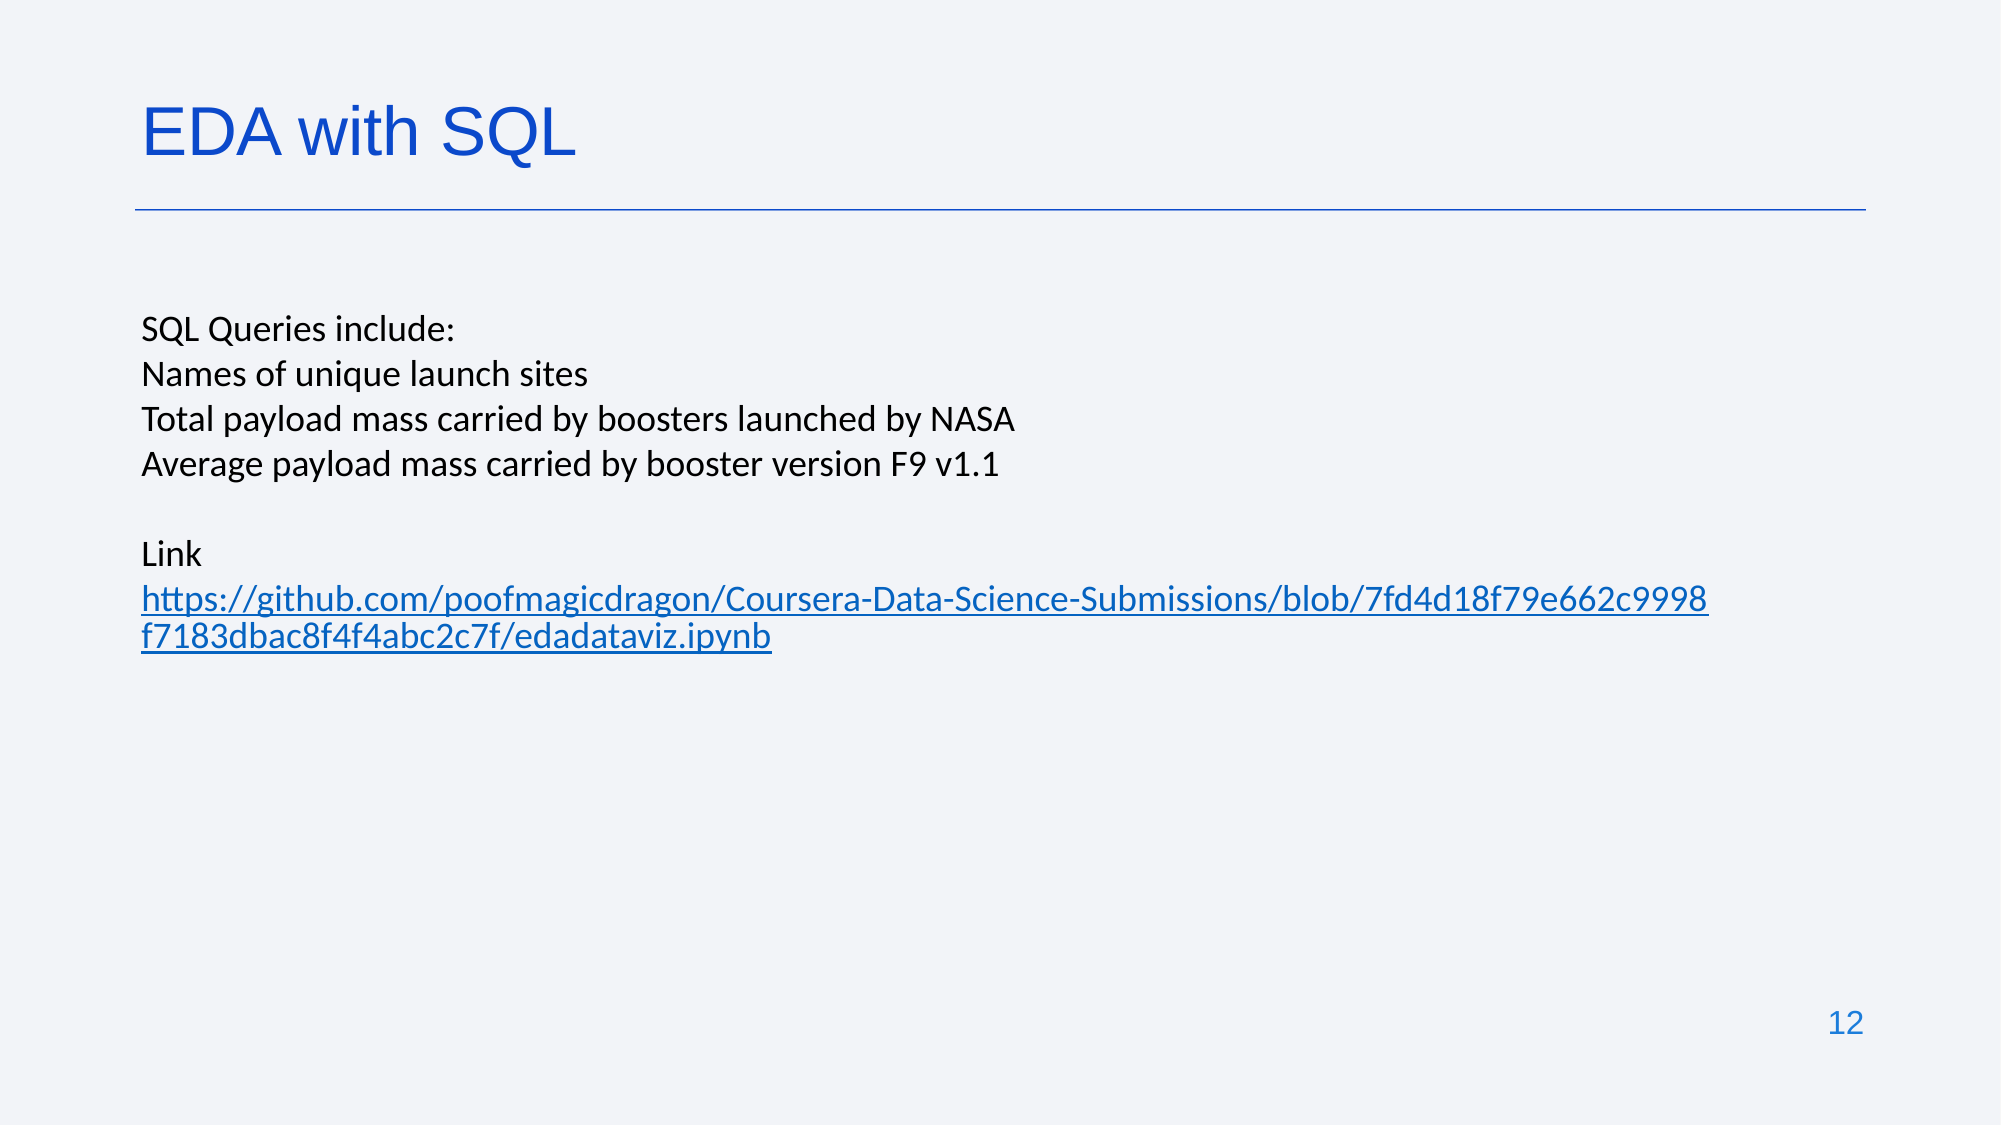

EDA with SQL
SQL Queries include:
Names of unique launch sites
Total payload mass carried by boosters launched by NASA
Average payload mass carried by booster version F9 v1.1

Link
https://github.com/poofmagicdragon/Coursera-Data-Science-Submissions/blob/7fd4d18f79e662c9998f7183dbac8f4f4abc2c7f/edadataviz.ipynb

12